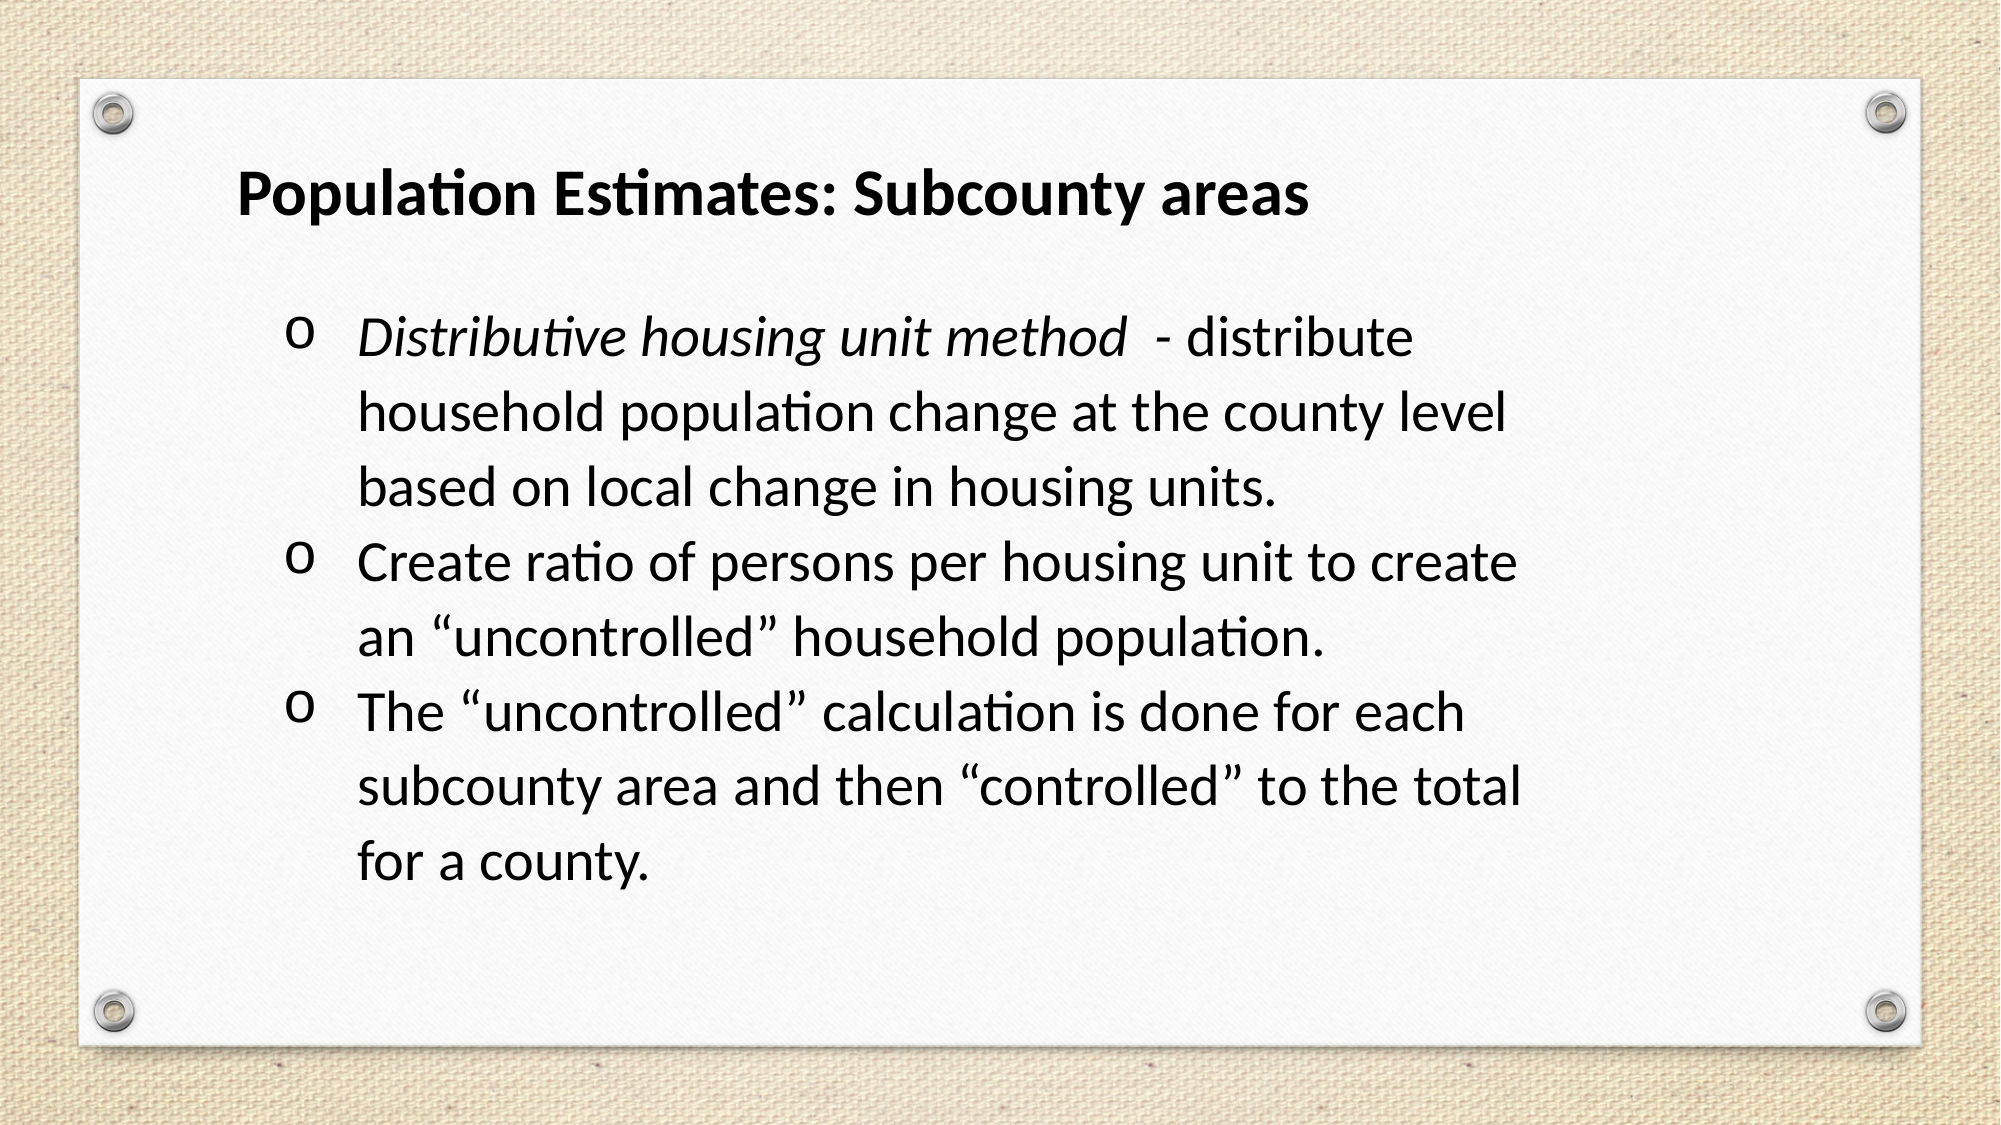

Population Estimates: Subcounty areas
Distributive housing unit method  - distribute household population change at the county level based on local change in housing units.
Create ratio of persons per housing unit to create an “uncontrolled” household population.
The “uncontrolled” calculation is done for each subcounty area and then “controlled” to the total for a county.